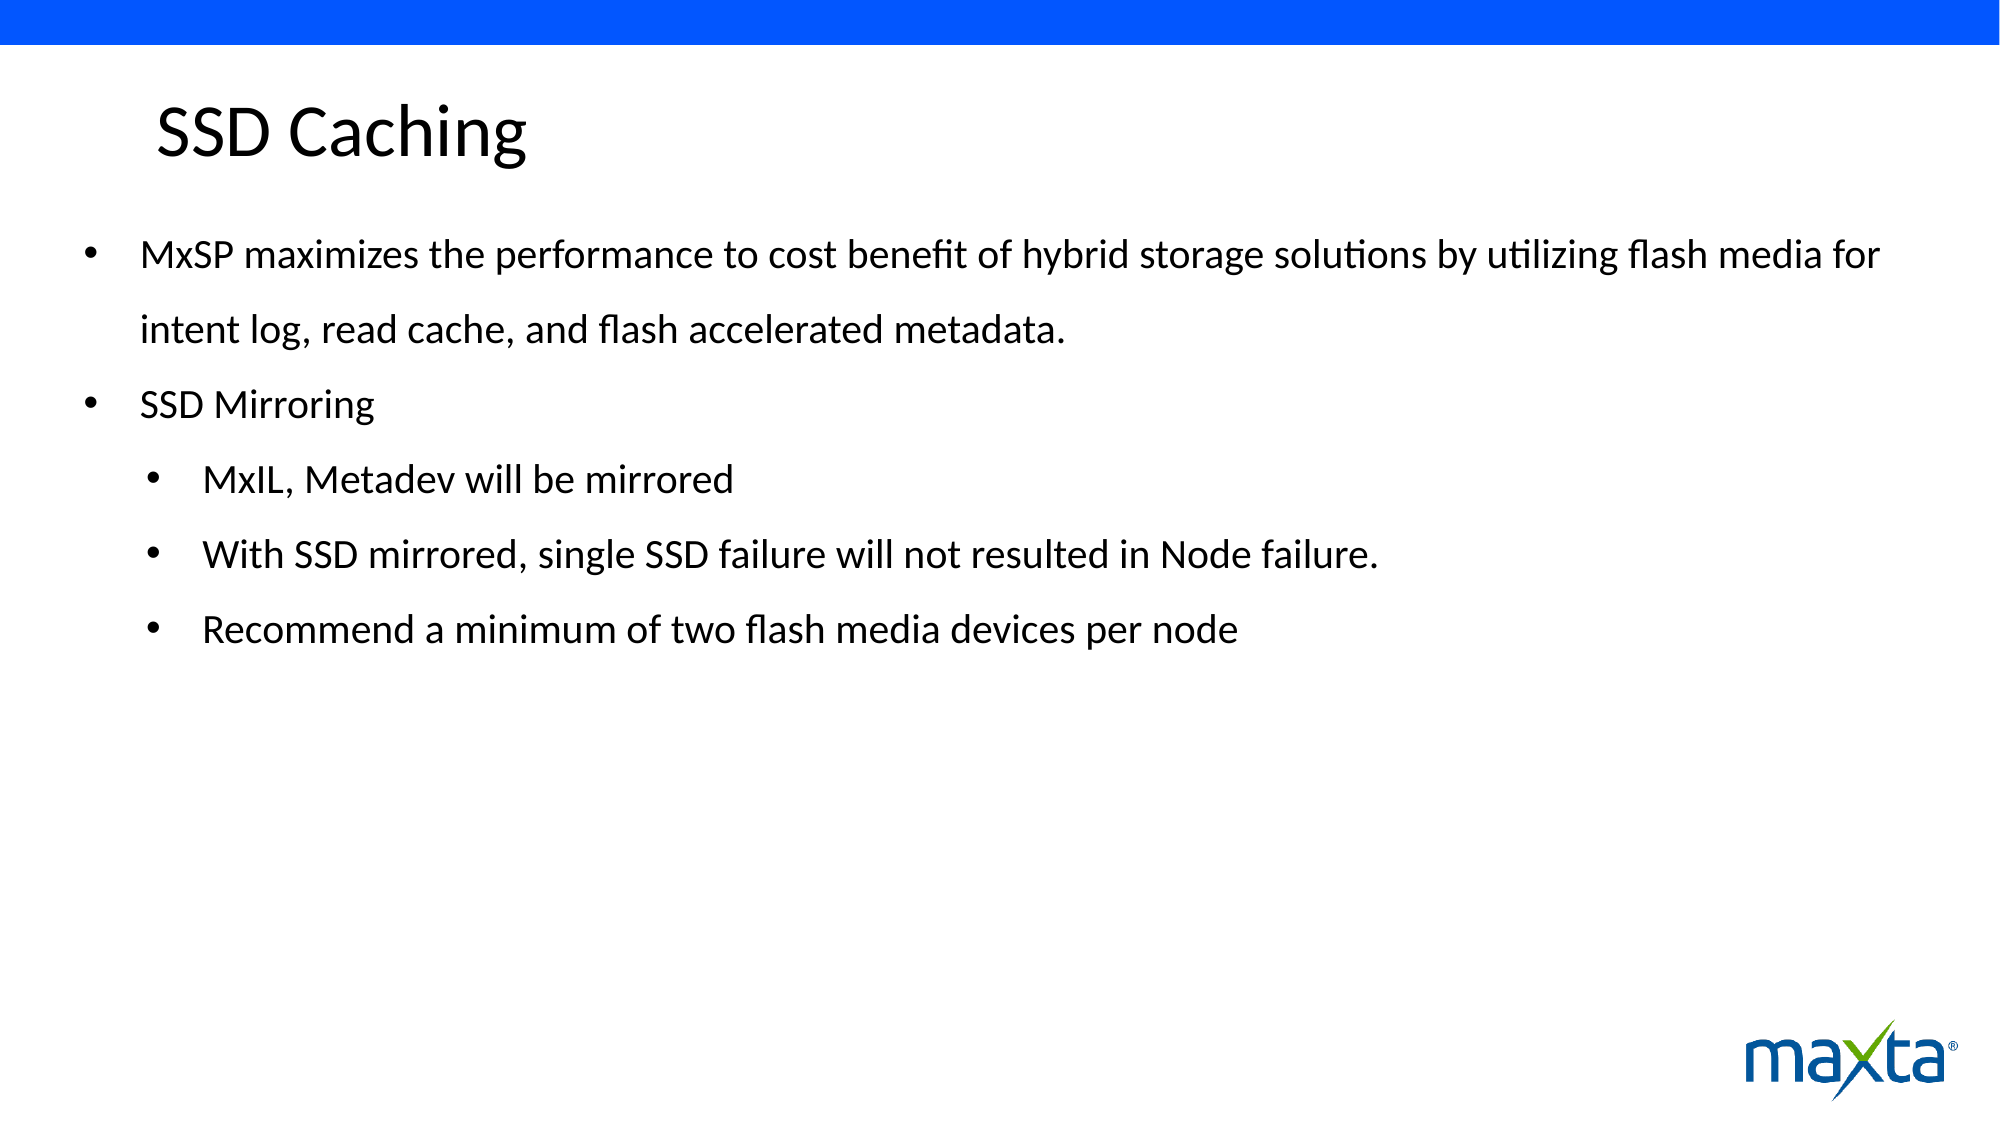

# SSD Caching
MxSP maximizes the performance to cost benefit of hybrid storage solutions by utilizing flash media for intent log, read cache, and flash accelerated metadata.
SSD Mirroring
MxIL, Metadev will be mirrored
With SSD mirrored, single SSD failure will not resulted in Node failure.
Recommend a minimum of two flash media devices per node